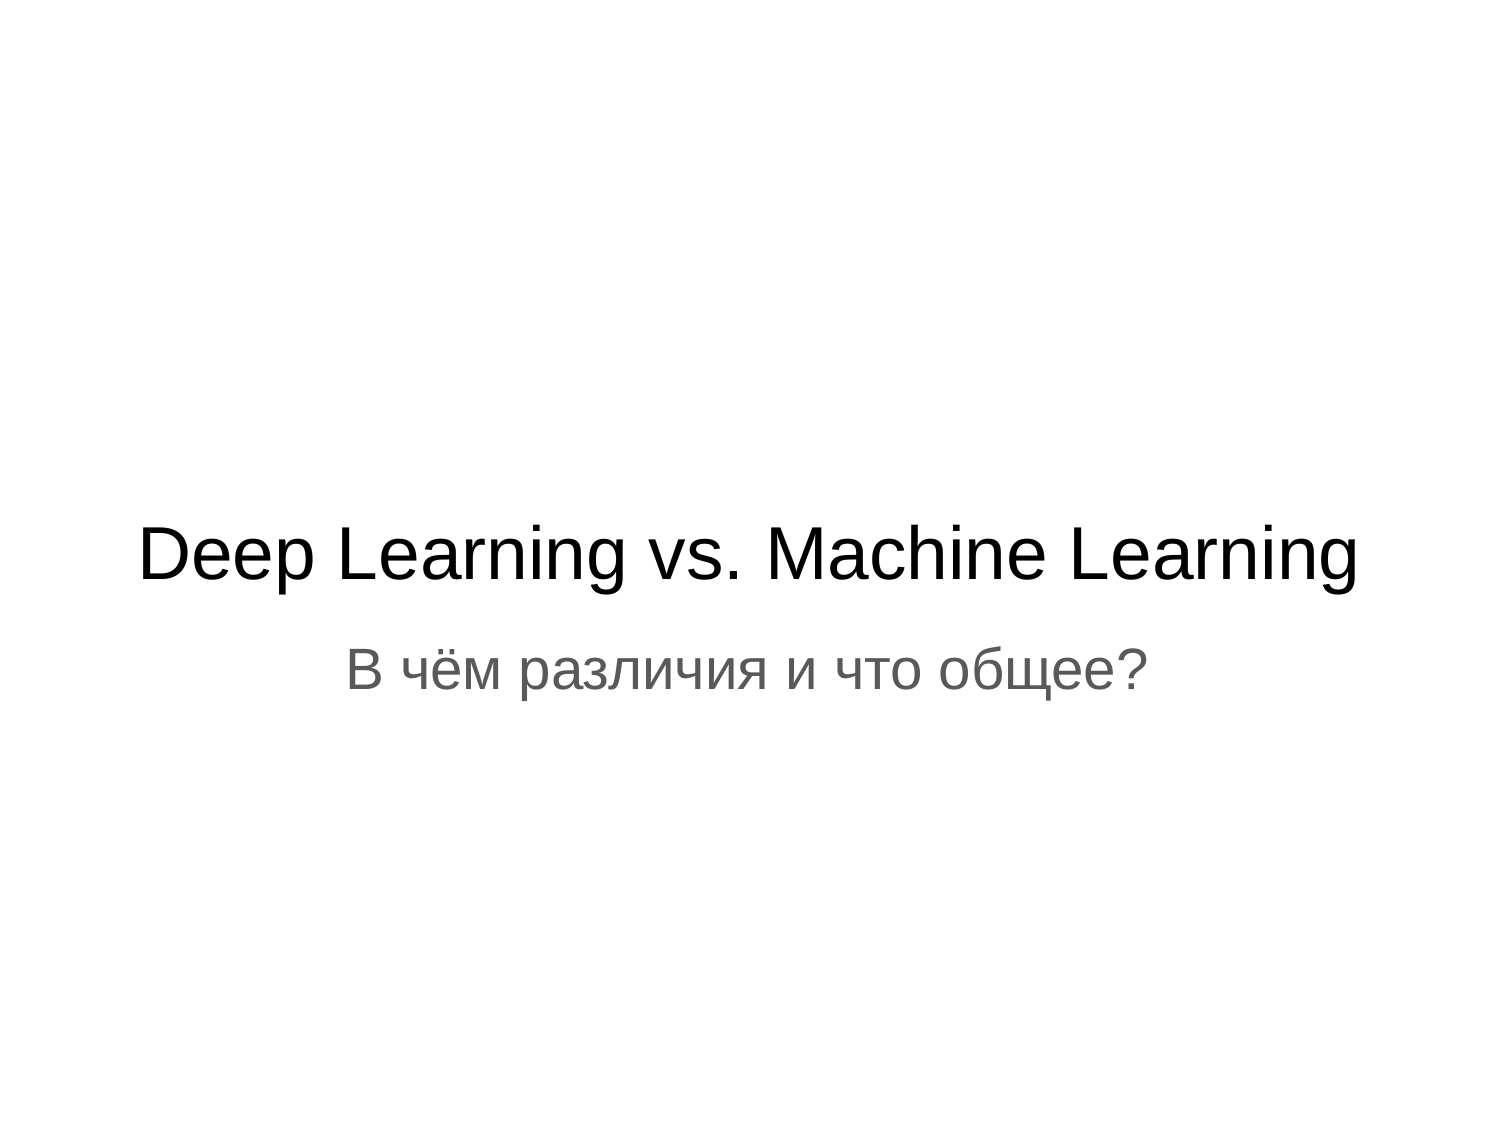

Deep Learning vs. Мachine Learning
В чём различия и что общее?